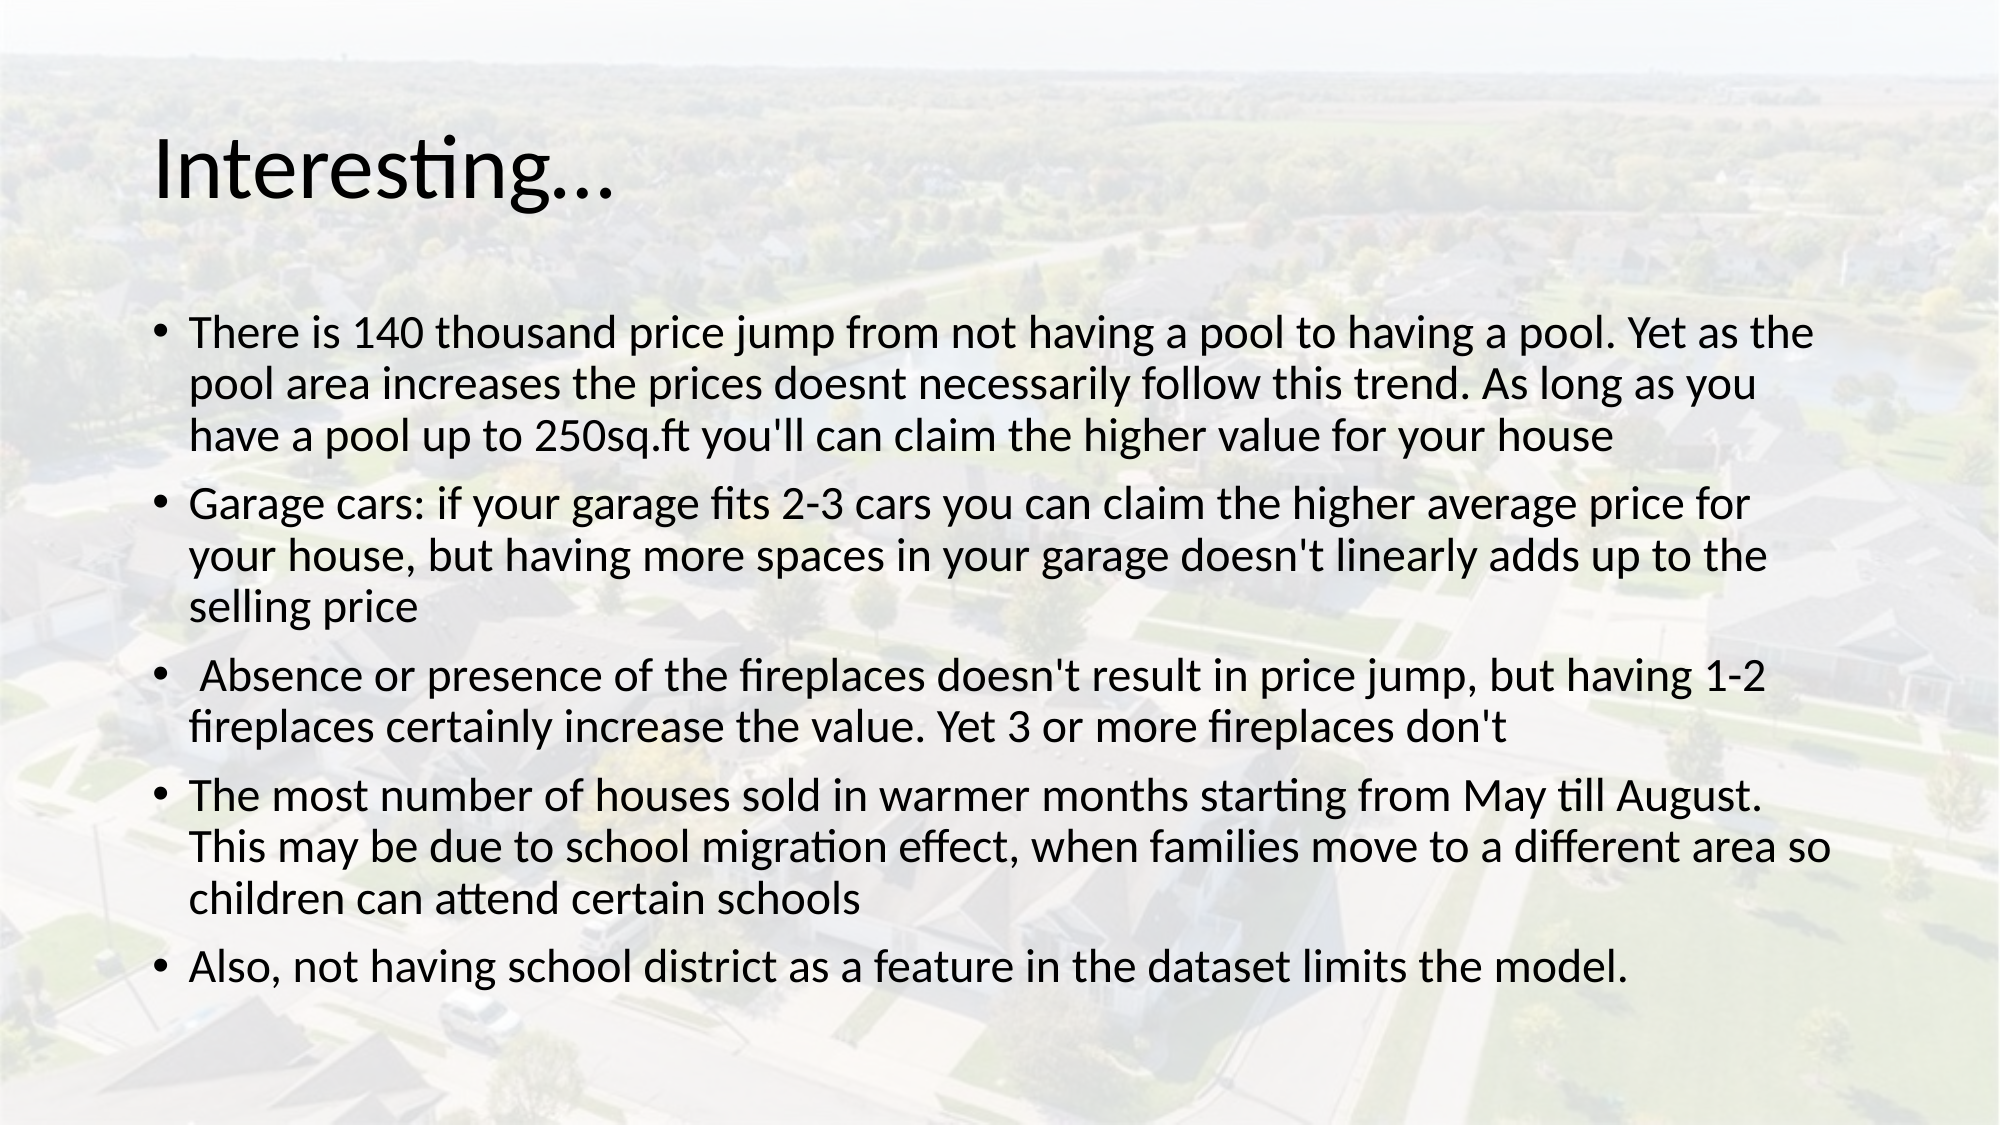

# Interesting…
There is 140 thousand price jump from not having a pool to having a pool. Yet as the pool area increases the prices doesnt necessarily follow this trend. As long as you have a pool up to 250sq.ft you'll can claim the higher value for your house
Garage cars: if your garage fits 2-3 cars you can claim the higher average price for your house, but having more spaces in your garage doesn't linearly adds up to the selling price
 Absence or presence of the fireplaces doesn't result in price jump, but having 1-2 fireplaces certainly increase the value. Yet 3 or more fireplaces don't
The most number of houses sold in warmer months starting from May till August. This may be due to school migration effect, when families move to a different area so children can attend certain schools
Also, not having school district as a feature in the dataset limits the model.